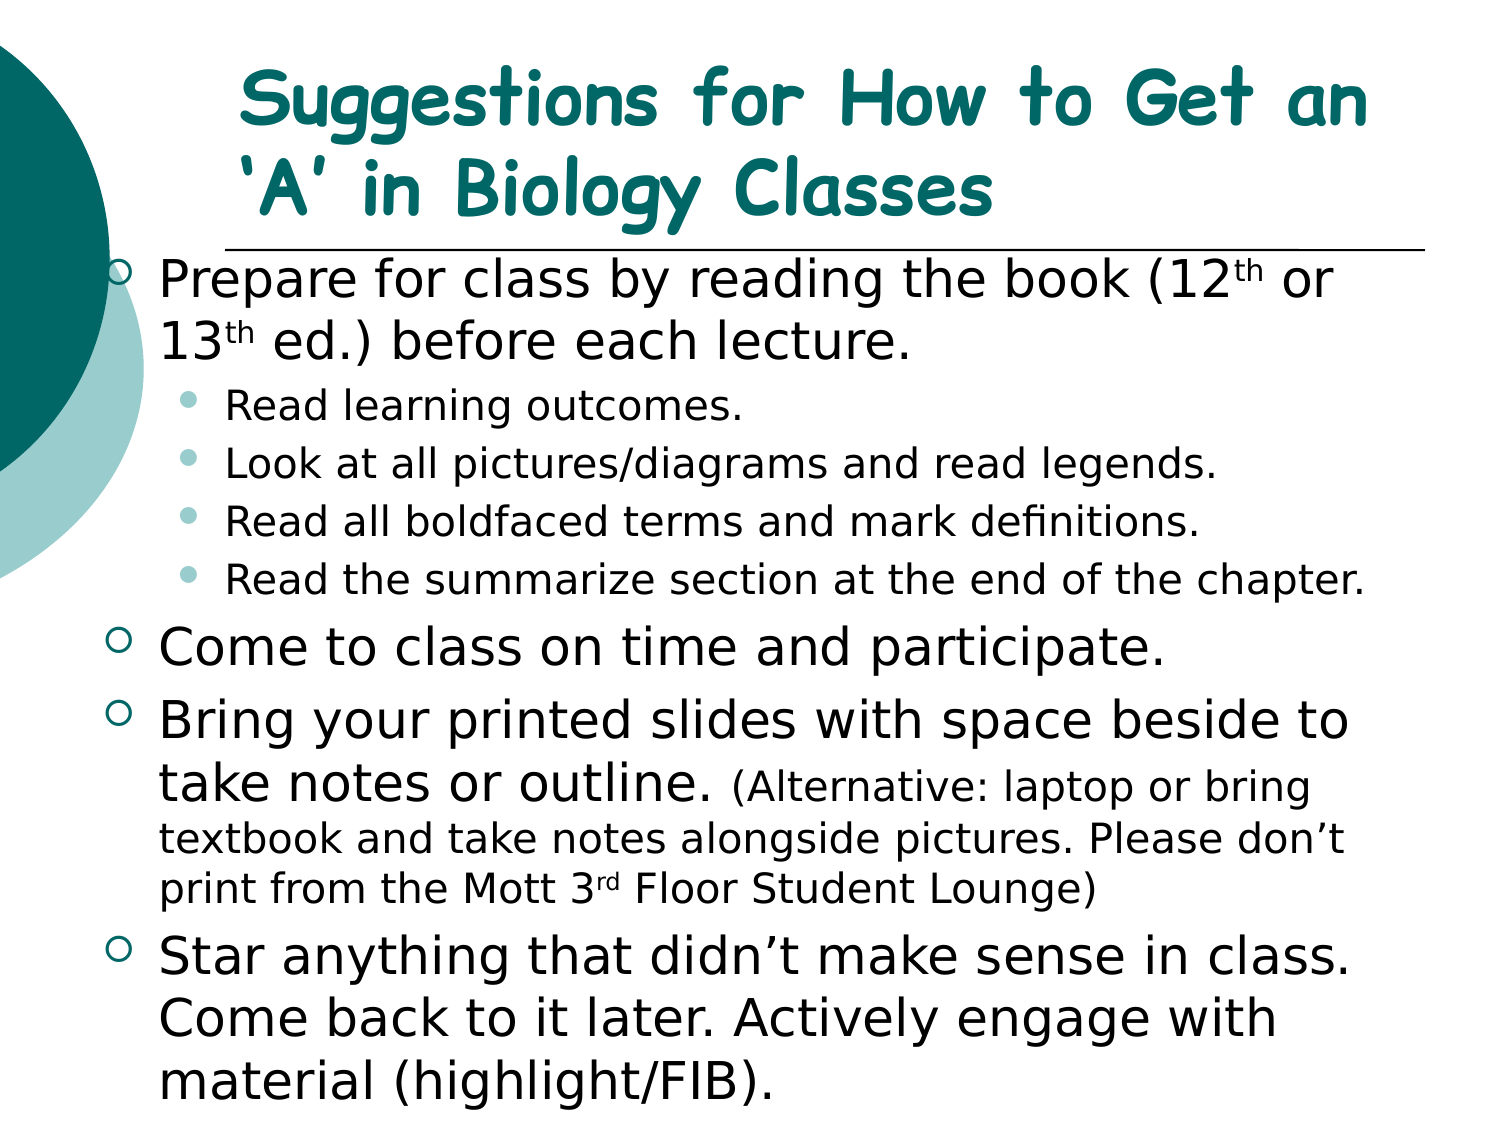

# Suggestions for How to Get an ‘A’ in Biology Classes
Prepare for class by reading the book (12th or 13th ed.) before each lecture.
Read learning outcomes.
Look at all pictures/diagrams and read legends.
Read all boldfaced terms and mark definitions.
Read the summarize section at the end of the chapter.
Come to class on time and participate.
Bring your printed slides with space beside to take notes or outline. (Alternative: laptop or bring textbook and take notes alongside pictures. Please don’t print from the Mott 3rd Floor Student Lounge)
Star anything that didn’t make sense in class. Come back to it later. Actively engage with material (highlight/FIB).